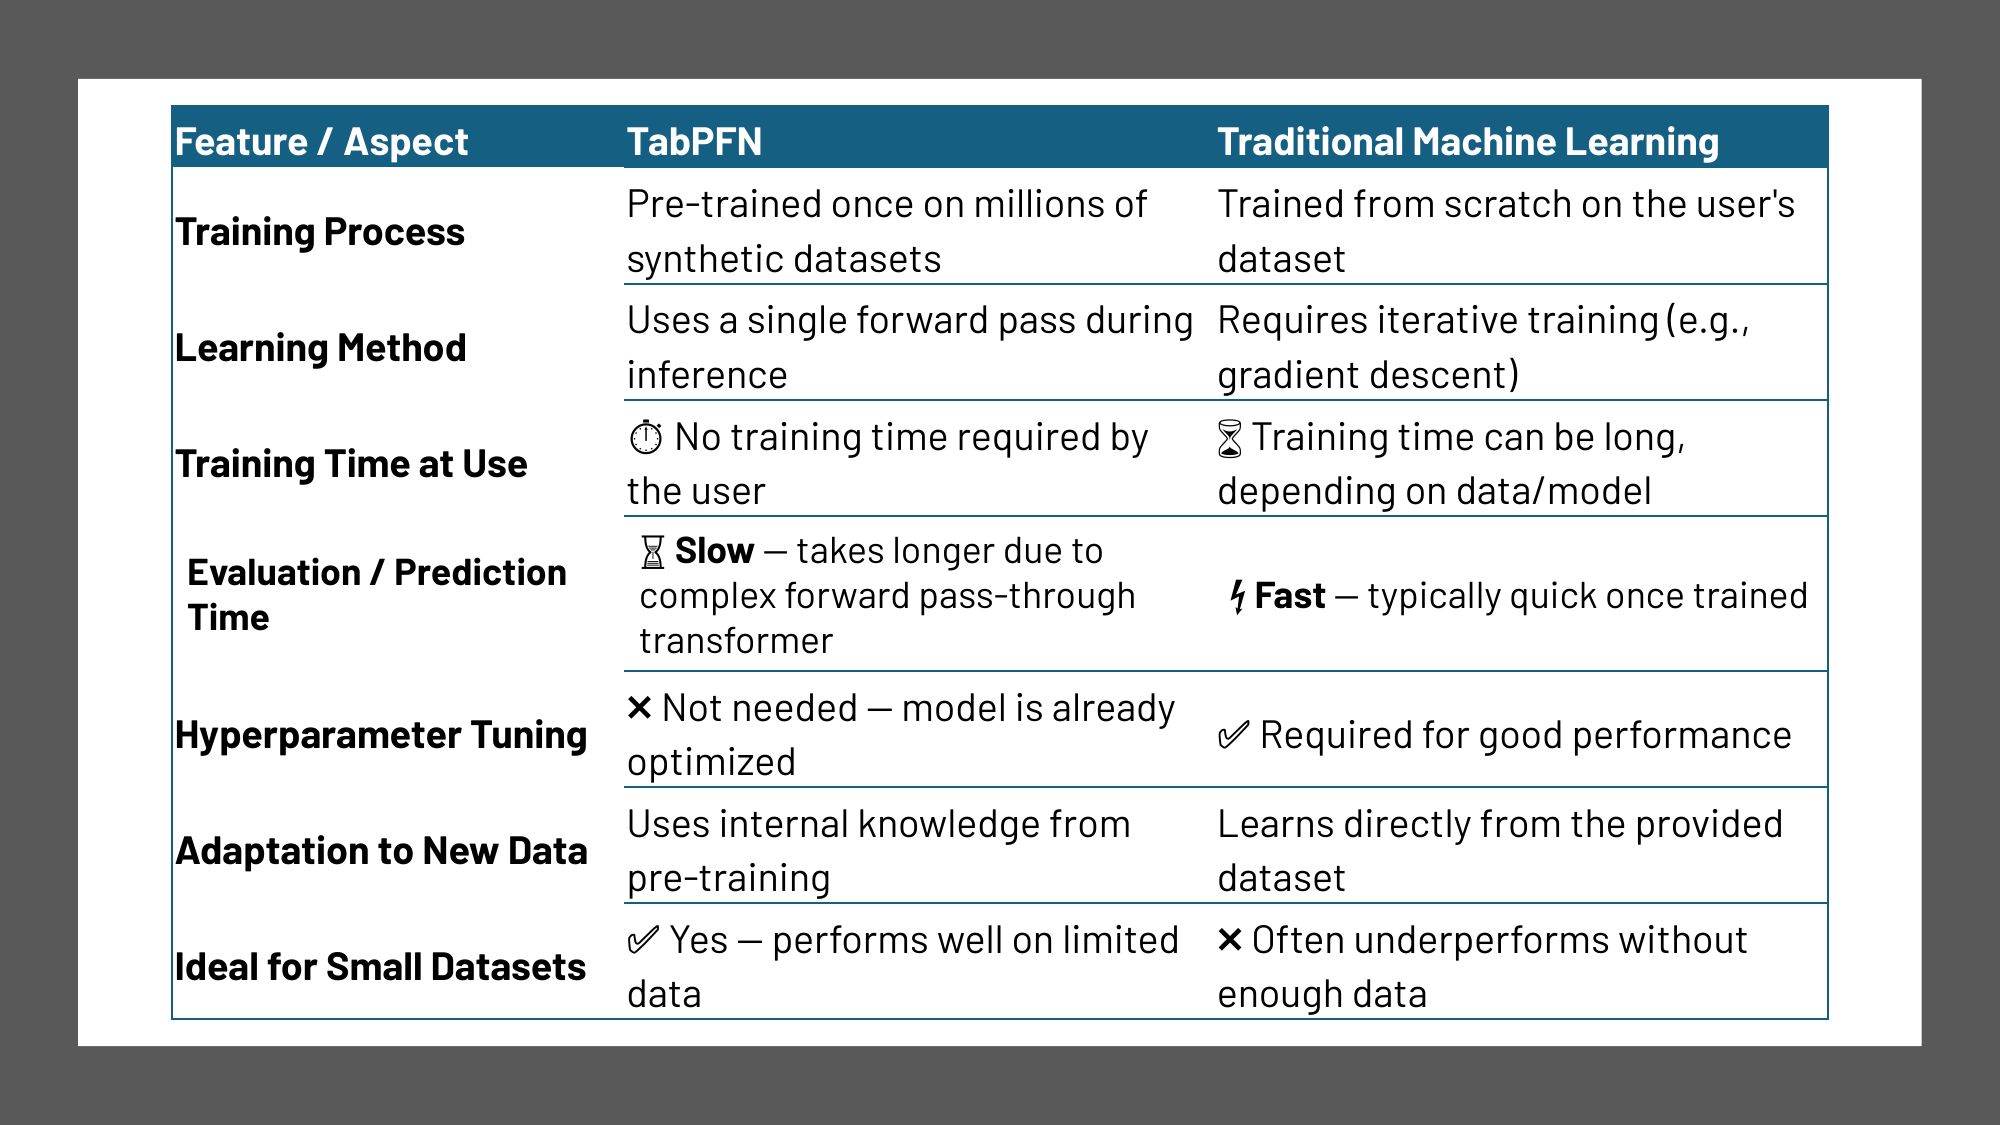

| Feature / Aspect | TabPFN | Traditional Machine Learning |
| --- | --- | --- |
| Training Process | Pre-trained once on millions of synthetic datasets | Trained from scratch on the user's dataset |
| Learning Method | Uses a single forward pass during inference | Requires iterative training (e.g., gradient descent) |
| Training Time at Use | ⏱️ No training time required by the user | ⌛ Training time can be long, depending on data/model |
| Evaluation / Prediction Time | ⏳ Slow — takes longer due to complex forward pass-through transformer | ⚡ Fast — typically quick once trained |
| Hyperparameter Tuning | ❌ Not needed — model is already optimized | ✅ Required for good performance |
| Adaptation to New Data | Uses internal knowledge from pre-training | Learns directly from the provided dataset |
| Ideal for Small Datasets | ✅ Yes — performs well on limited data | ❌ Often underperforms without enough data |